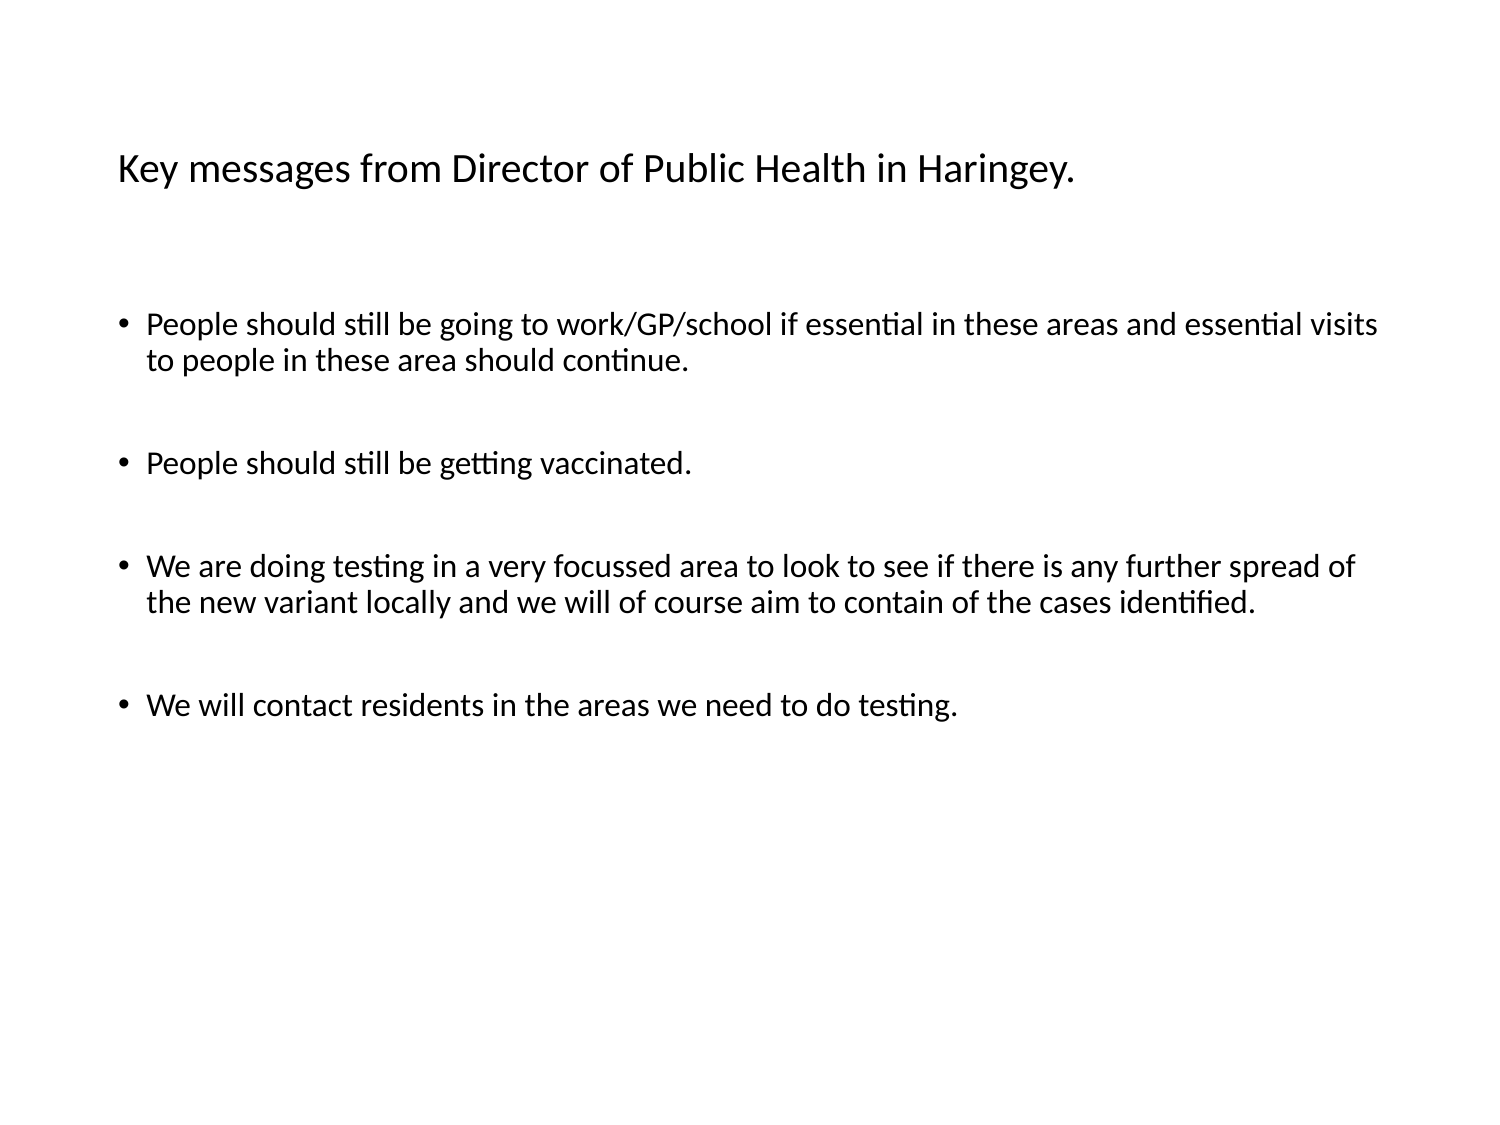

# Key messages from Director of Public Health in Haringey.
People should still be going to work/GP/school if essential in these areas and essential visits to people in these area should continue.

People should still be getting vaccinated.

We are doing testing in a very focussed area to look to see if there is any further spread of the new variant locally and we will of course aim to contain of the cases identified.

We will contact residents in the areas we need to do testing.